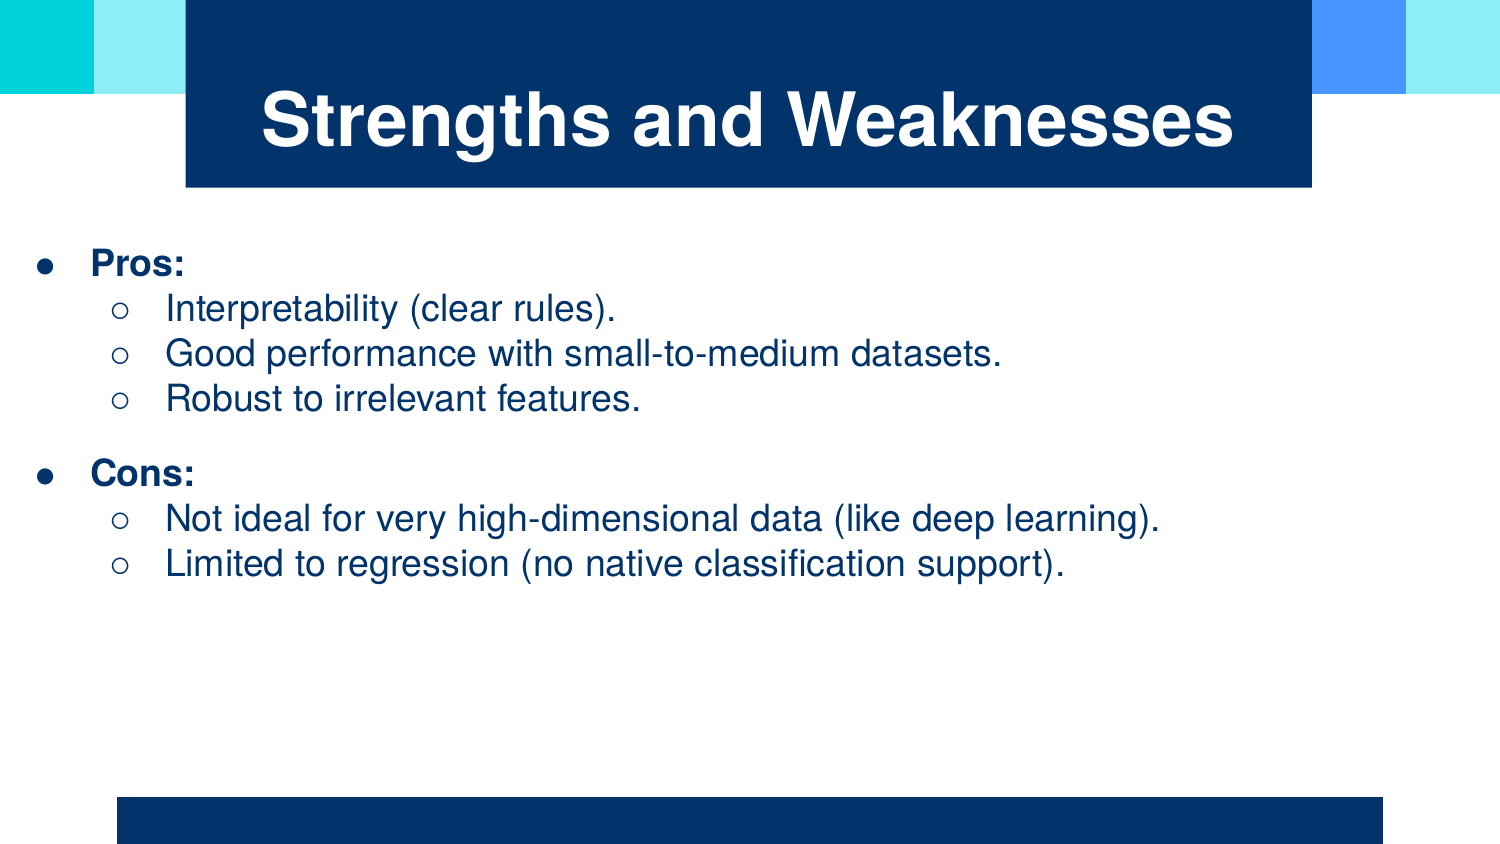

Strengths and Weaknesses
Pros:
Interpretability (clear rules).
Good performance with small-to-medium datasets.
Robust to irrelevant features.

Cons:
Not ideal for very high-dimensional data (like deep learning).
Limited to regression (no native classification support).